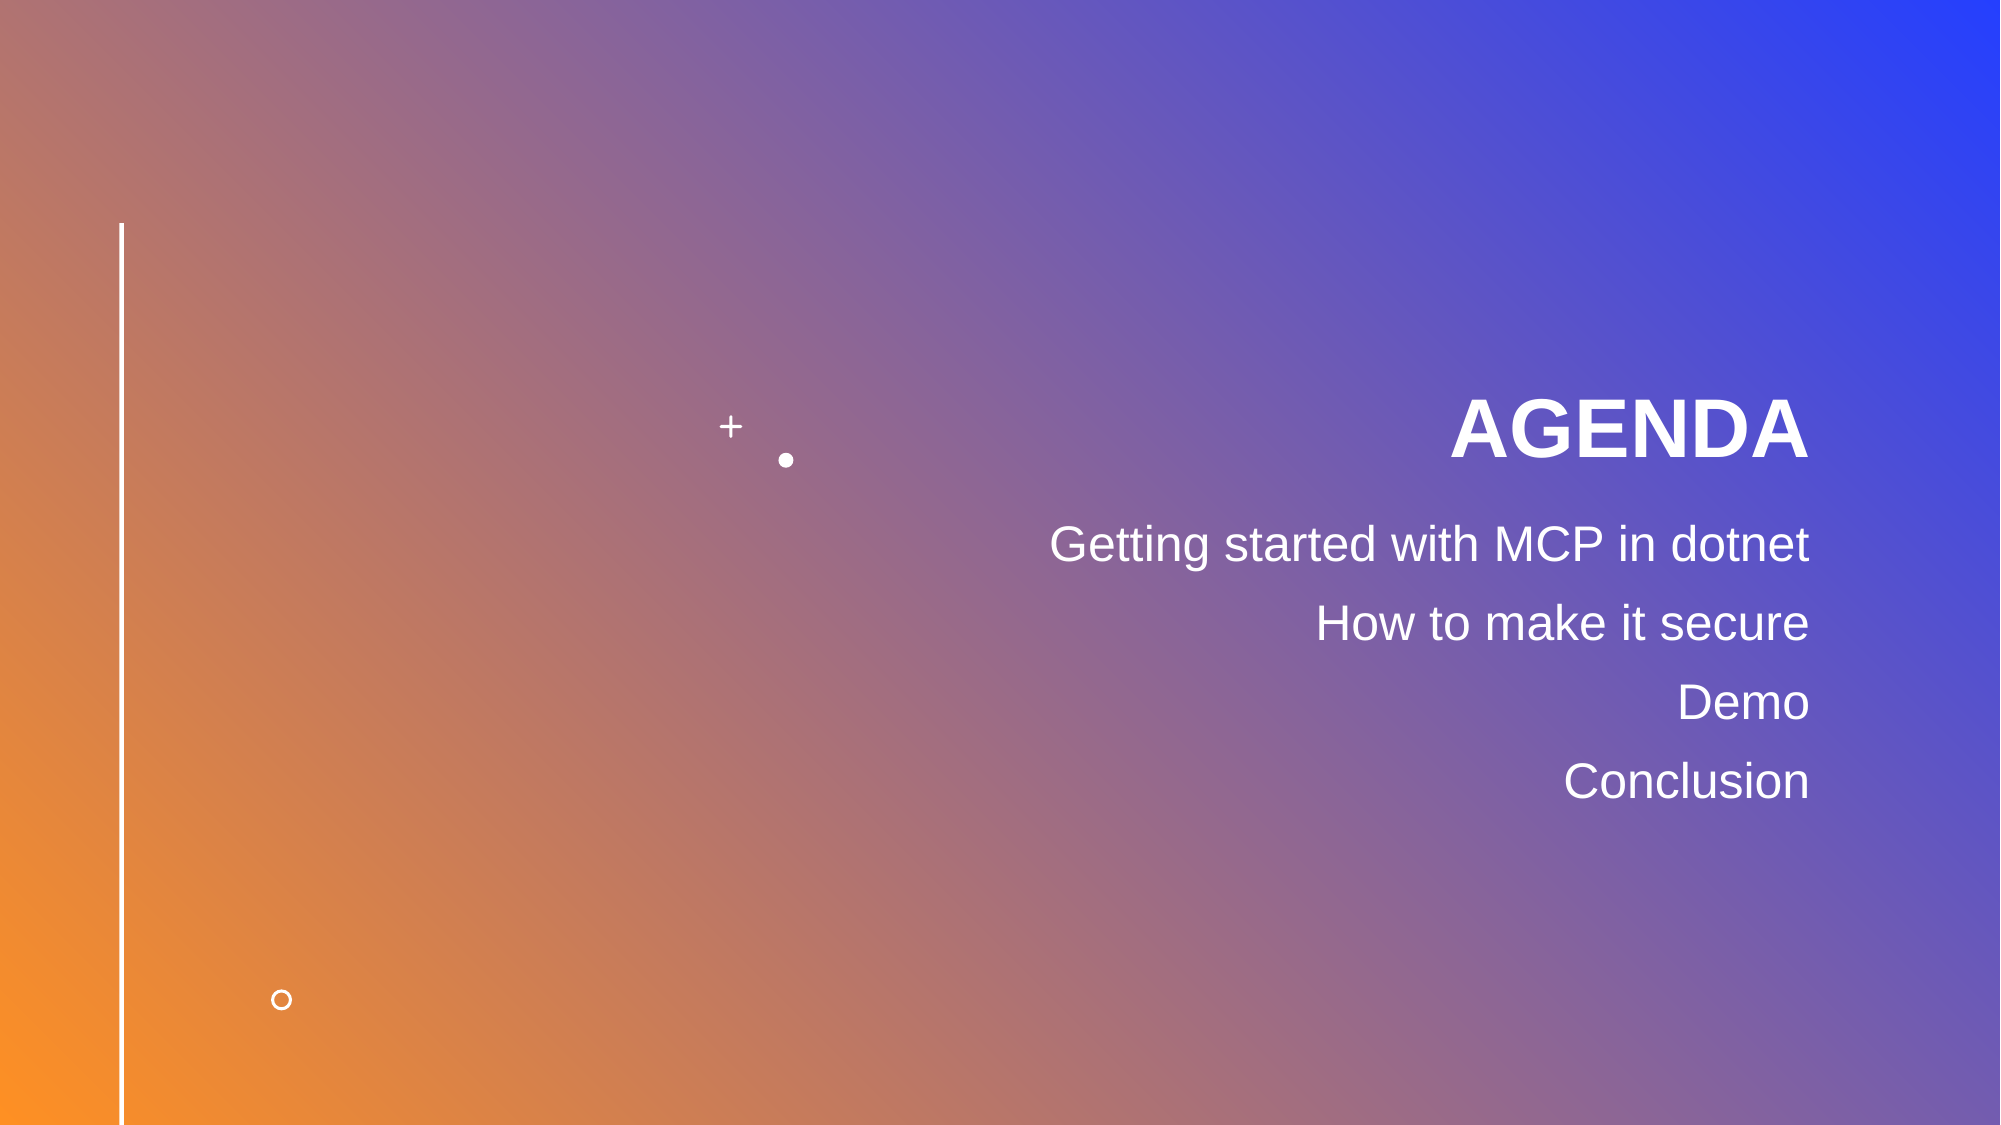

# Agenda
Getting started with MCP in dotnet
How to make it secure
Demo
Conclusion